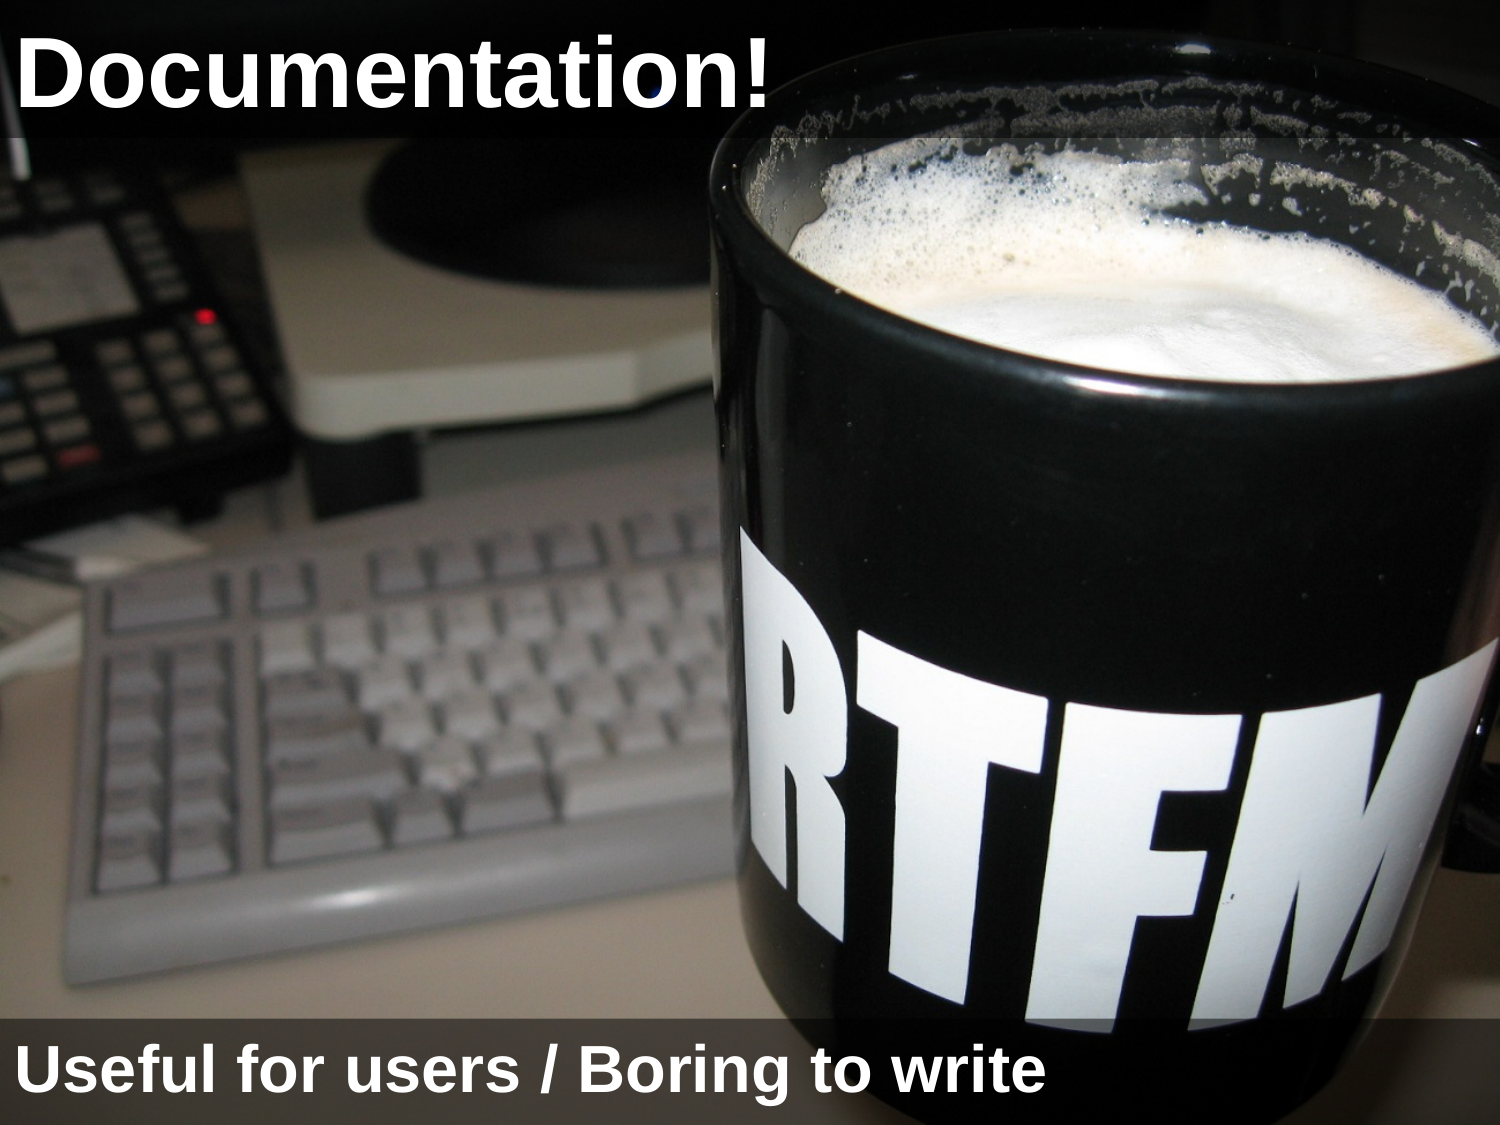

Documentation!
Useful for users / Boring to write